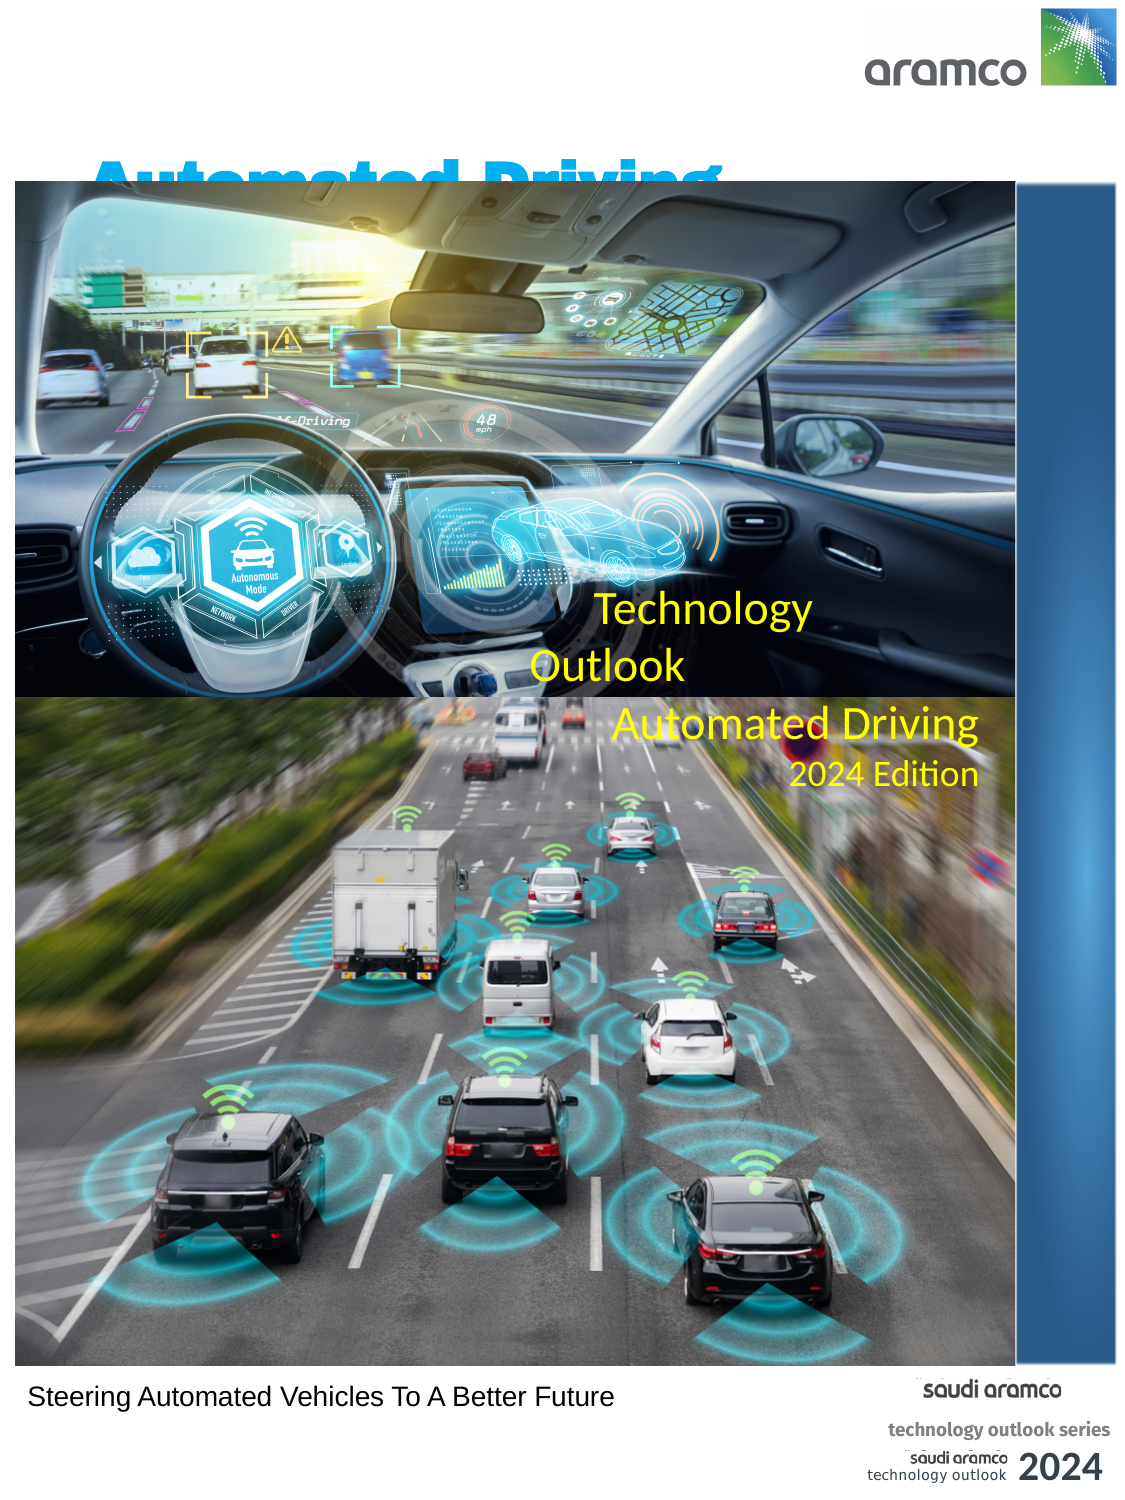

Technology Outlook
Automated Driving
2024 Edition
Steering Automated Vehicles To A Better Future